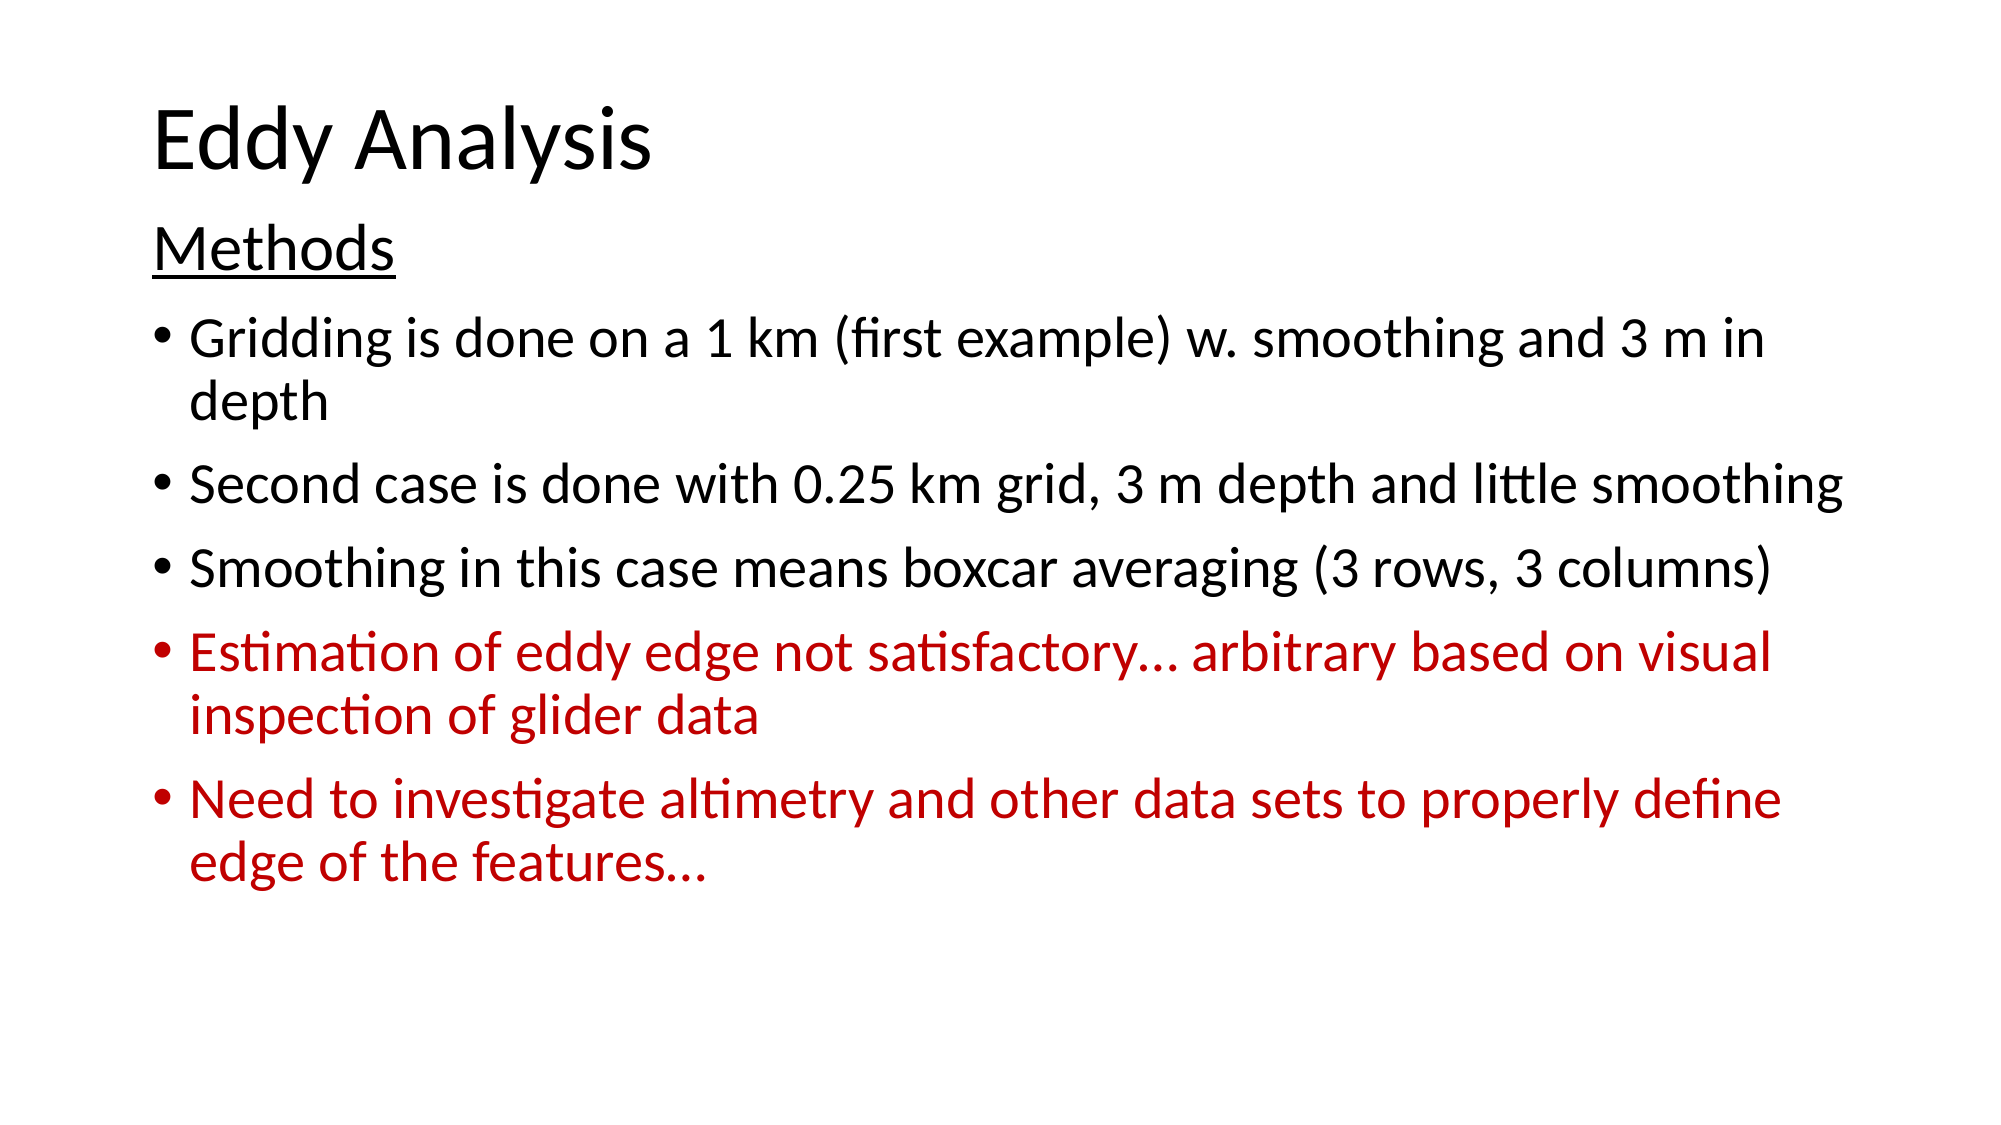

Eddy Analysis
# Methods
Gridding is done on a 1 km (first example) w. smoothing and 3 m in depth
Second case is done with 0.25 km grid, 3 m depth and little smoothing
Smoothing in this case means boxcar averaging (3 rows, 3 columns)
Estimation of eddy edge not satisfactory… arbitrary based on visual inspection of glider data
Need to investigate altimetry and other data sets to properly define edge of the features…